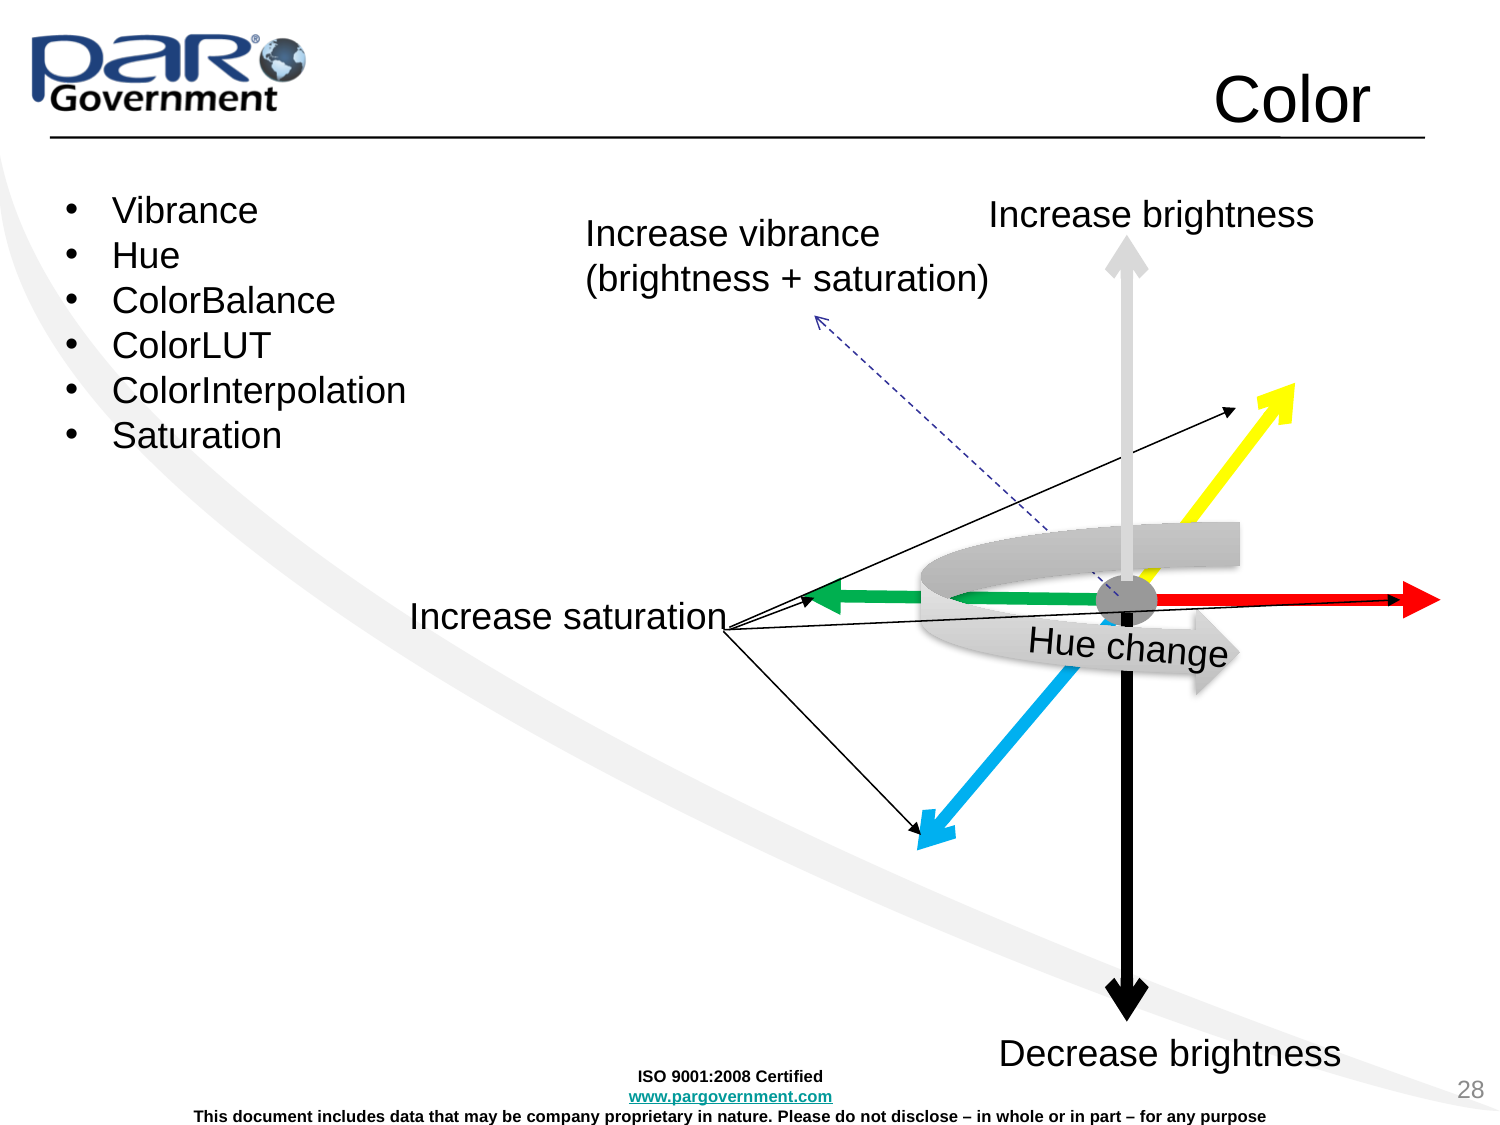

# Color
Vibrance
Hue
ColorBalance
ColorLUT
ColorInterpolation
Saturation
Increase brightness
Increase vibrance
(brightness + saturation)

Increase saturation
Hue change
Decrease brightness
28